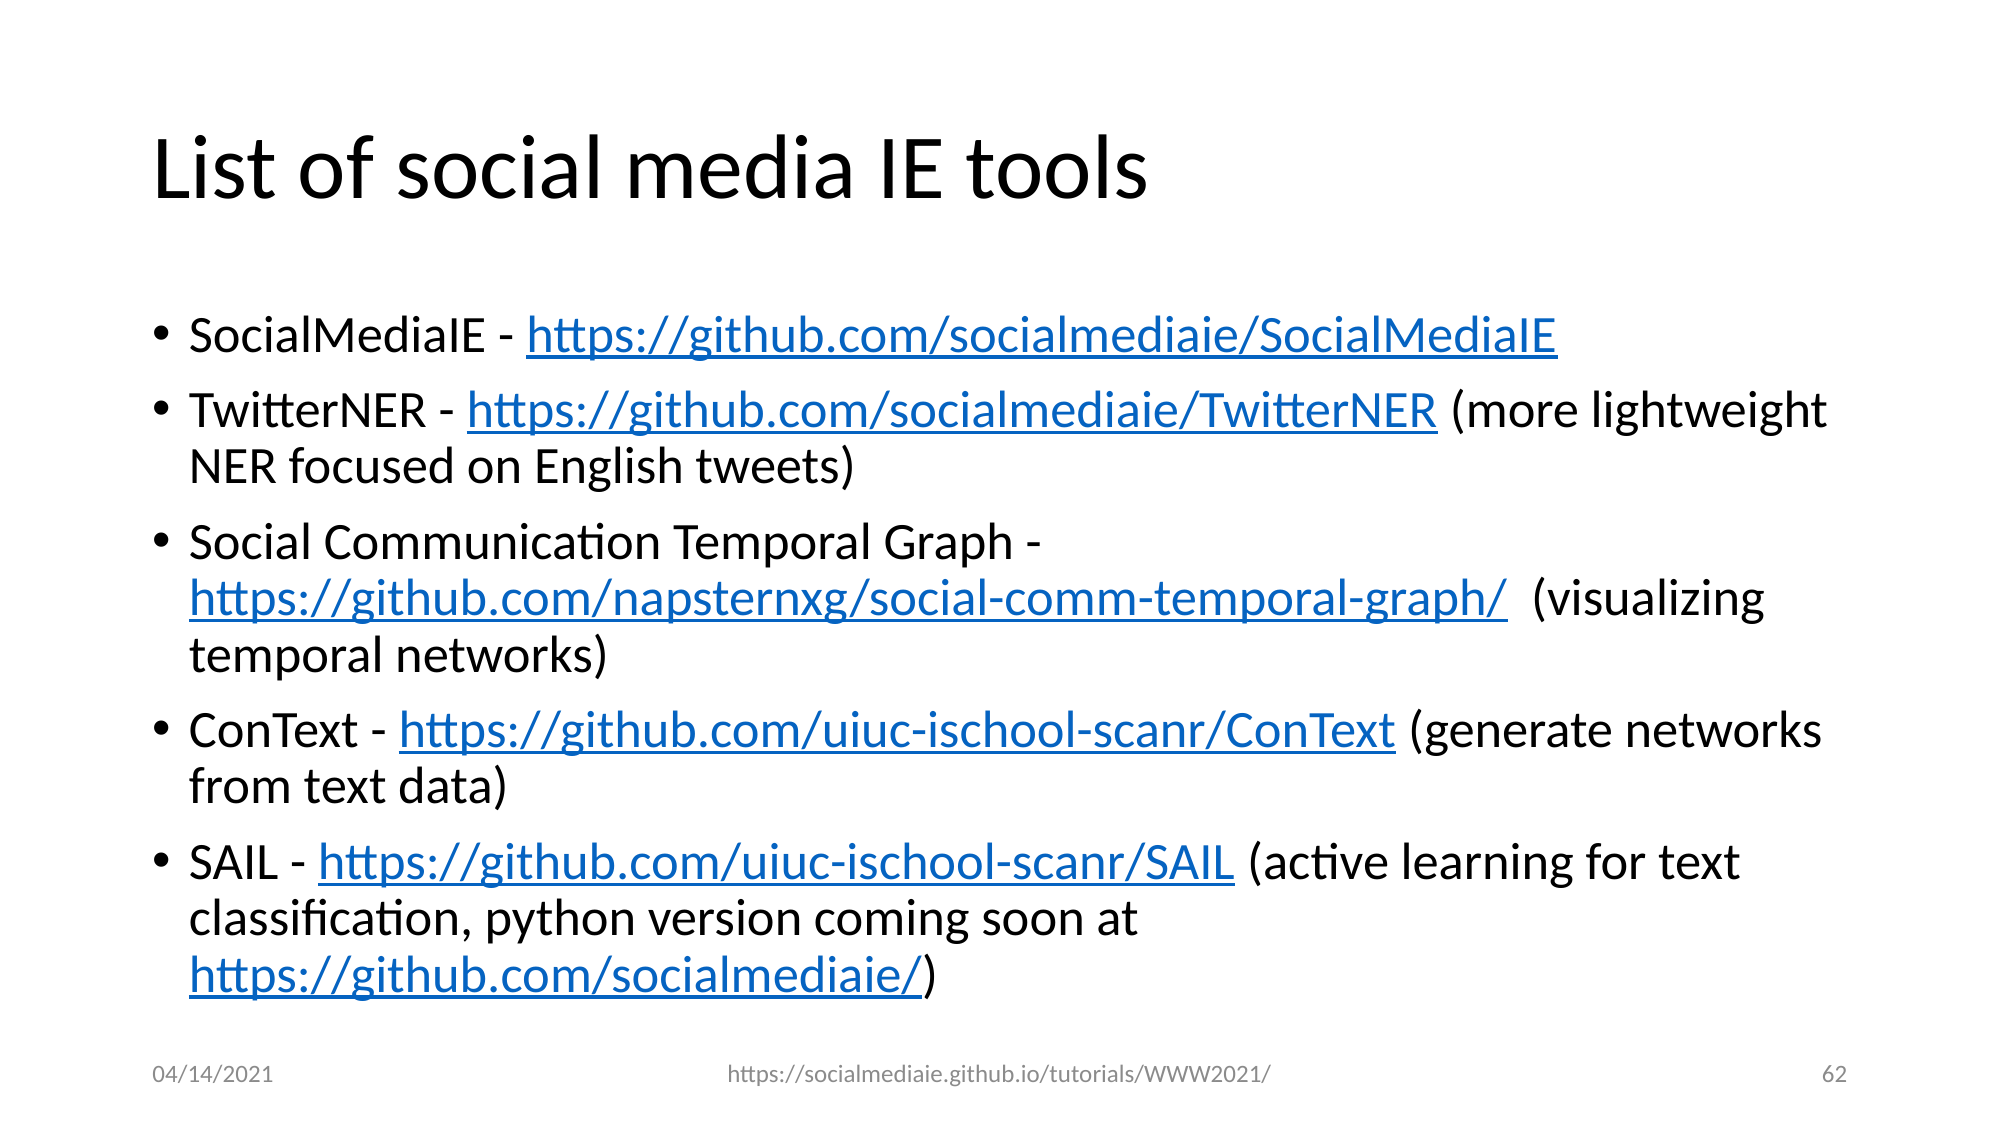

# List of social media IE tools
SocialMediaIE - https://github.com/socialmediaie/SocialMediaIE
TwitterNER - https://github.com/socialmediaie/TwitterNER (more lightweight NER focused on English tweets)
Social Communication Temporal Graph - https://github.com/napsternxg/social-comm-temporal-graph/  (visualizing temporal networks)
ConText - https://github.com/uiuc-ischool-scanr/ConText (generate networks from text data)
SAIL - https://github.com/uiuc-ischool-scanr/SAIL (active learning for text classification, python version coming soon at https://github.com/socialmediaie/)
04/14/2021
https://socialmediaie.github.io/tutorials/WWW2021/
62